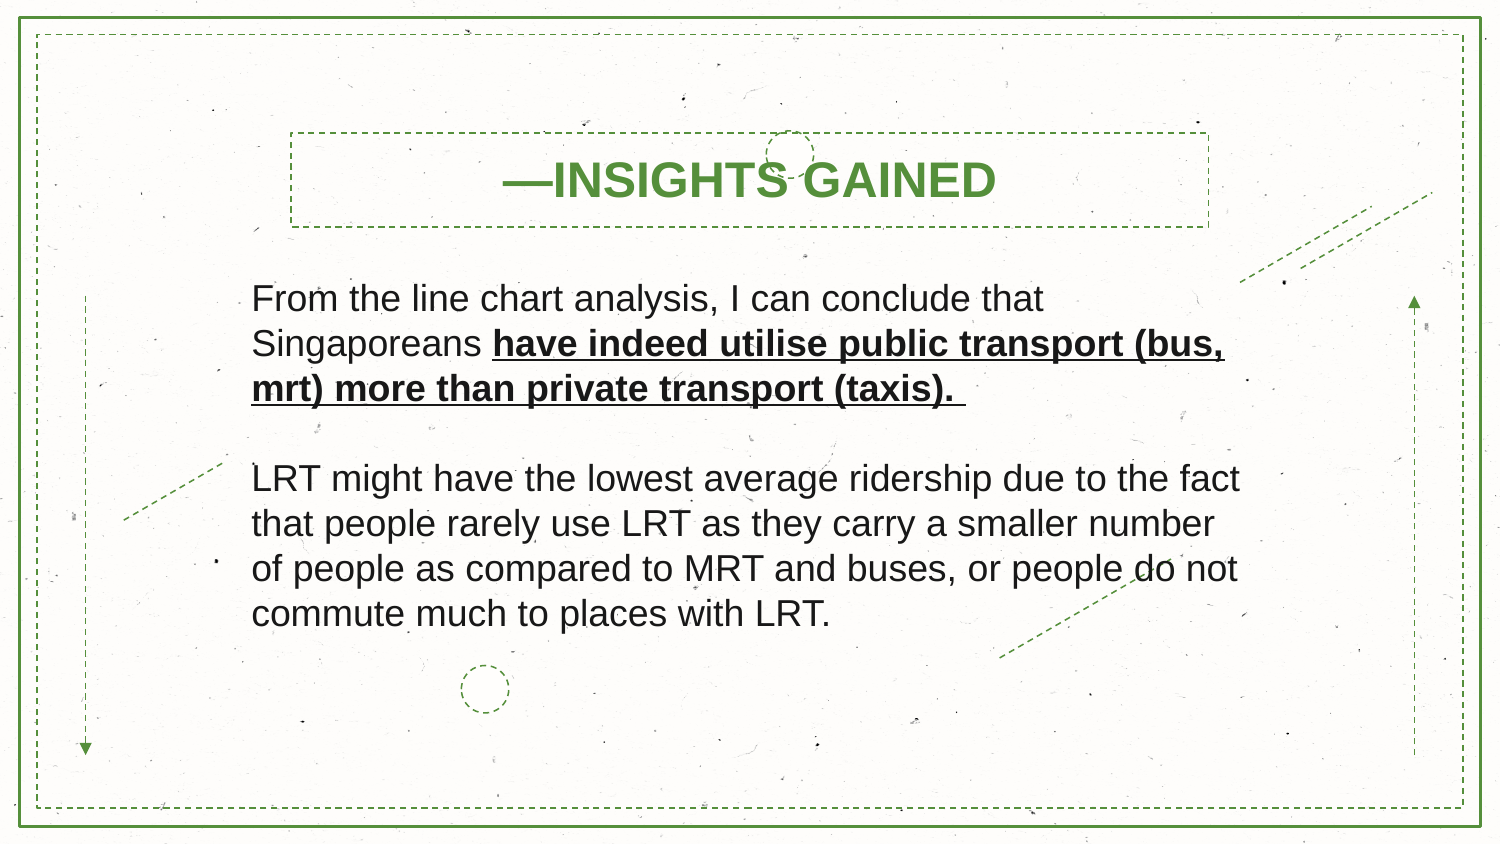

# —INSIGHTS GAINED
From the line chart analysis, I can conclude that Singaporeans have indeed utilise public transport (bus, mrt) more than private transport (taxis).

LRT might have the lowest average ridership due to the fact that people rarely use LRT as they carry a smaller number of people as compared to MRT and buses, or people do not commute much to places with LRT.